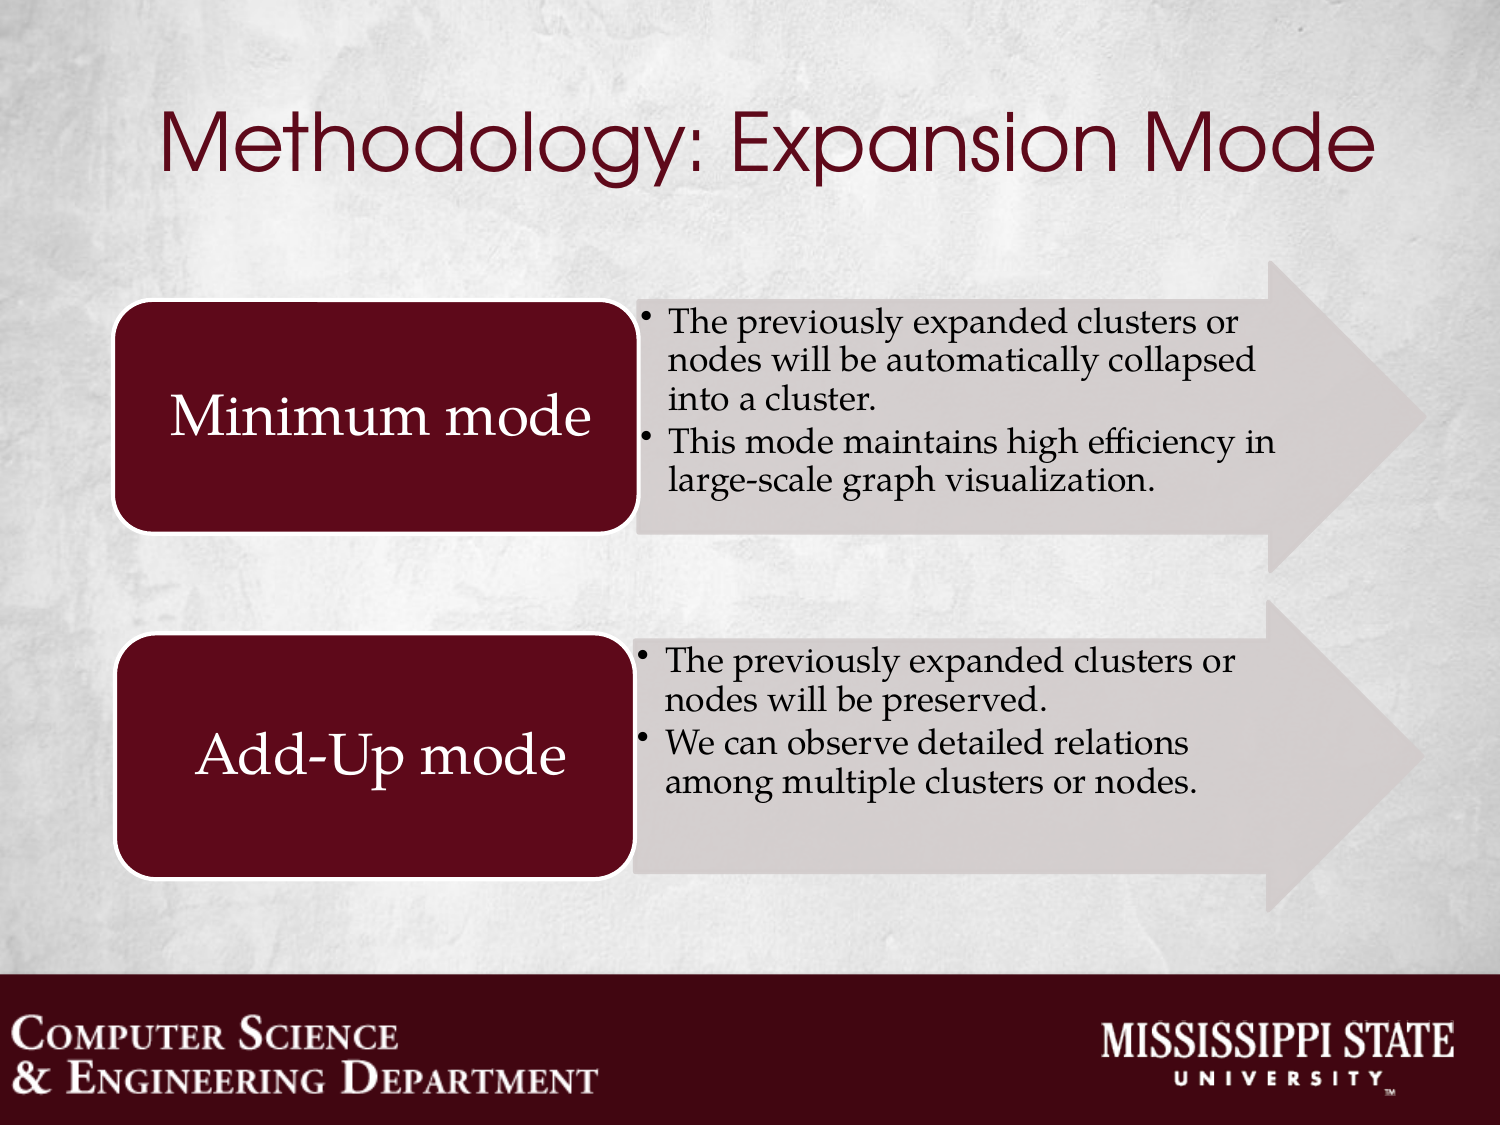

# Methodology: Expansion Mode
The previously expanded clusters or nodes will be automatically collapsed into a cluster.
This mode maintains high efficiency in large-scale graph visualization.
Minimum mode
The previously expanded clusters or nodes will be preserved.
We can observe detailed relations among multiple clusters or nodes.
Add-Up mode